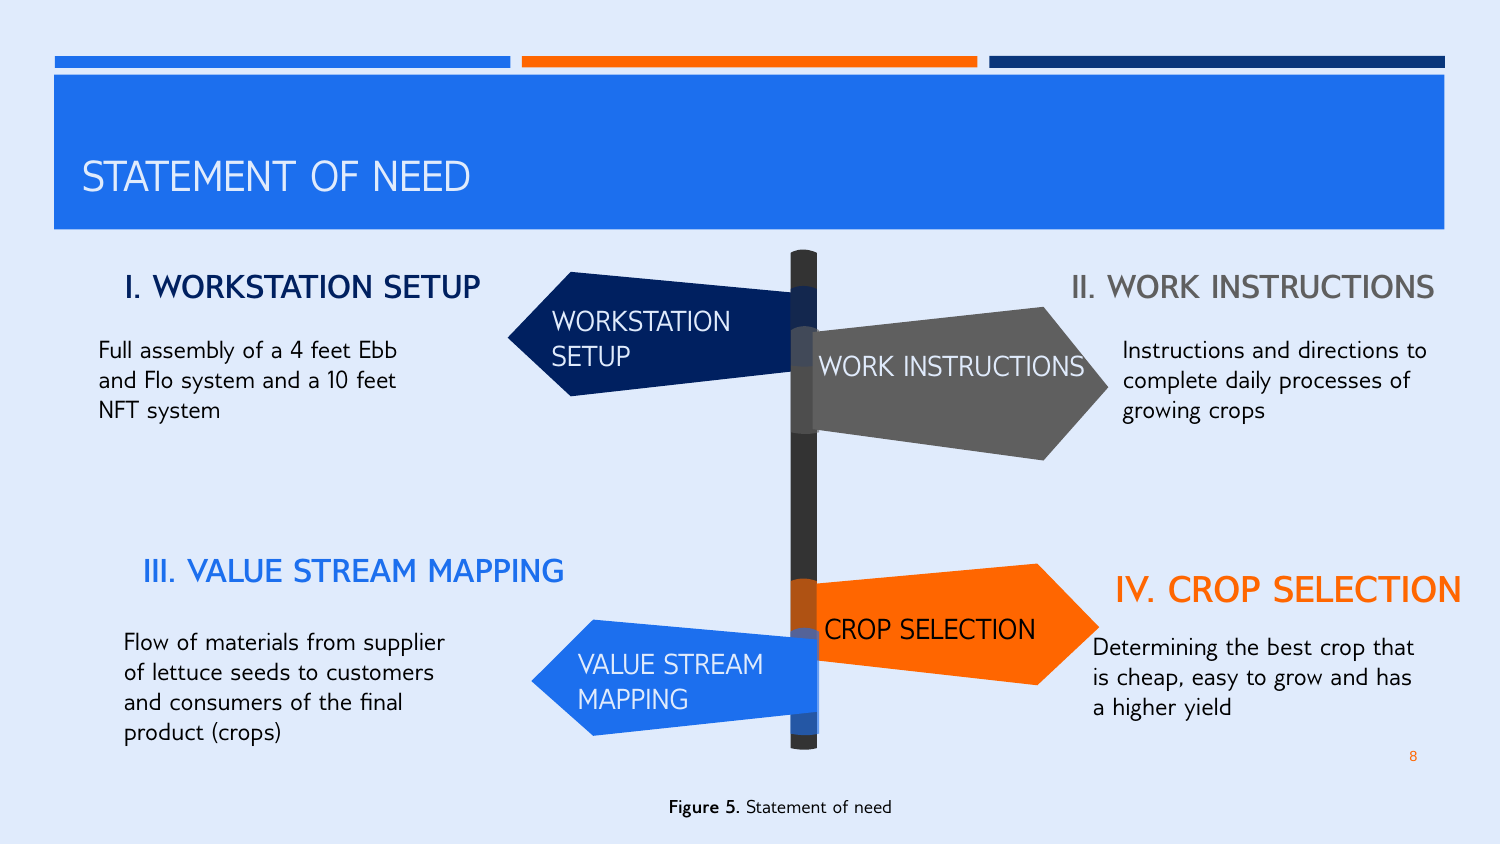

# STATEMENT OF NEED
II. WORK INSTRUCTIONS

WORKSTATION
SETUP
SITE SELECTION
CROP SELECTION

VALUE STREAM MAPPING
I. WORKSTATION SETUP

WORK INSTRUCTIONS
Full assembly of a 4 feet Ebb and Flo system and a 10 feet NFT system
Instructions and directions to complete daily processes of growing crops

III. VALUE STREAM MAPPING
IV. CROP SELECTION
Flow of materials from supplier of lettuce seeds to customers and consumers of the final product (crops)
Determining the best crop that is cheap, easy to grow and has a higher yield
8
Figure 5. Statement of need